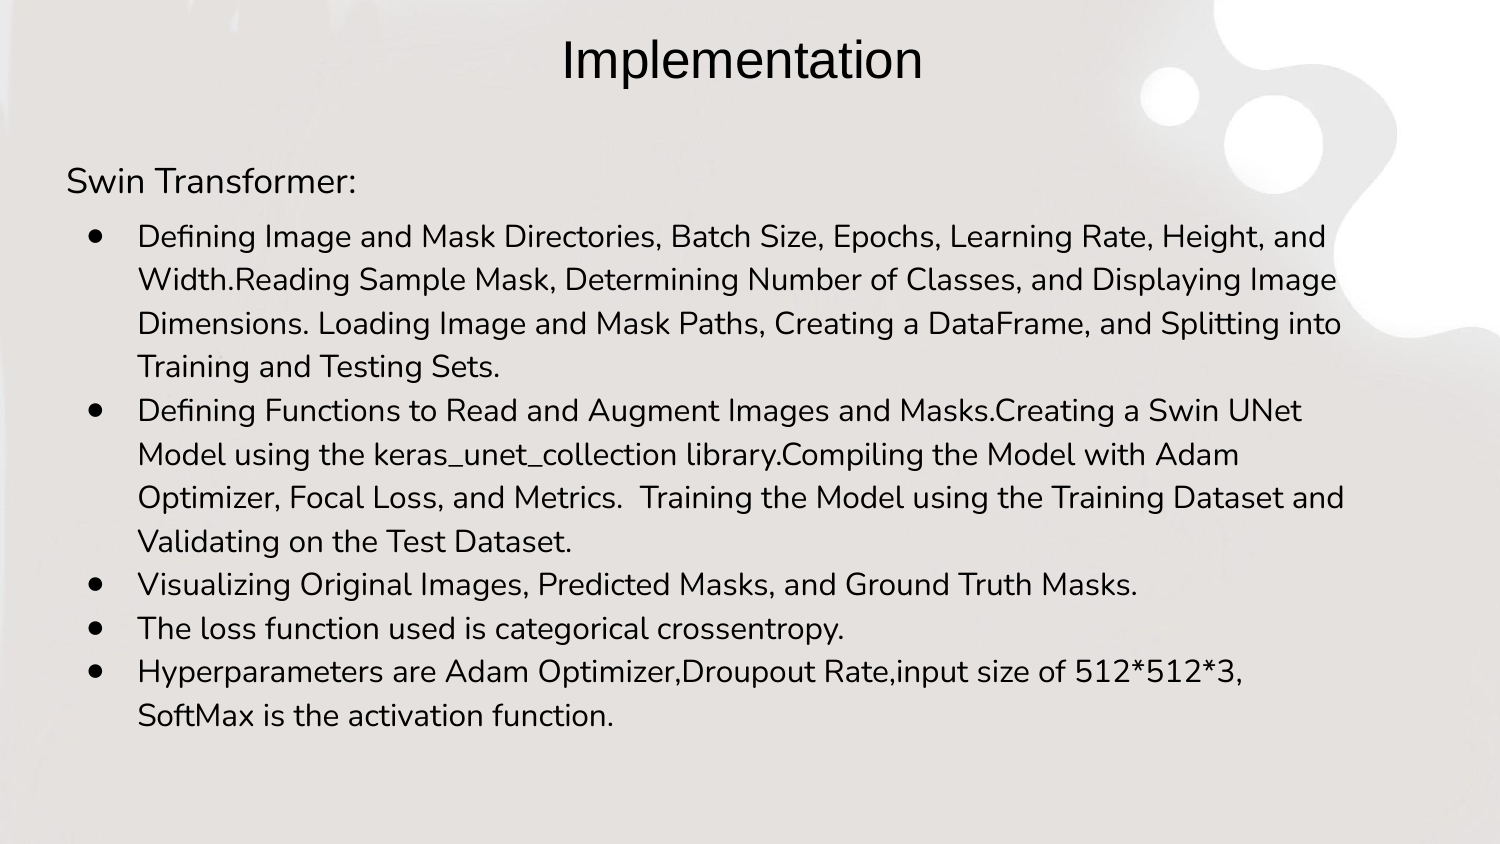

# Implementation
Swin Transformer:
Defining Image and Mask Directories, Batch Size, Epochs, Learning Rate, Height, and Width.Reading Sample Mask, Determining Number of Classes, and Displaying Image Dimensions. Loading Image and Mask Paths, Creating a DataFrame, and Splitting into Training and Testing Sets.
Defining Functions to Read and Augment Images and Masks.Creating a Swin UNet Model using the keras_unet_collection library.Compiling the Model with Adam Optimizer, Focal Loss, and Metrics.  Training the Model using the Training Dataset and Validating on the Test Dataset.
Visualizing Original Images, Predicted Masks, and Ground Truth Masks.
The loss function used is categorical crossentropy.
Hyperparameters are Adam Optimizer,Droupout Rate,input size of 512*512*3, SoftMax is the activation function.